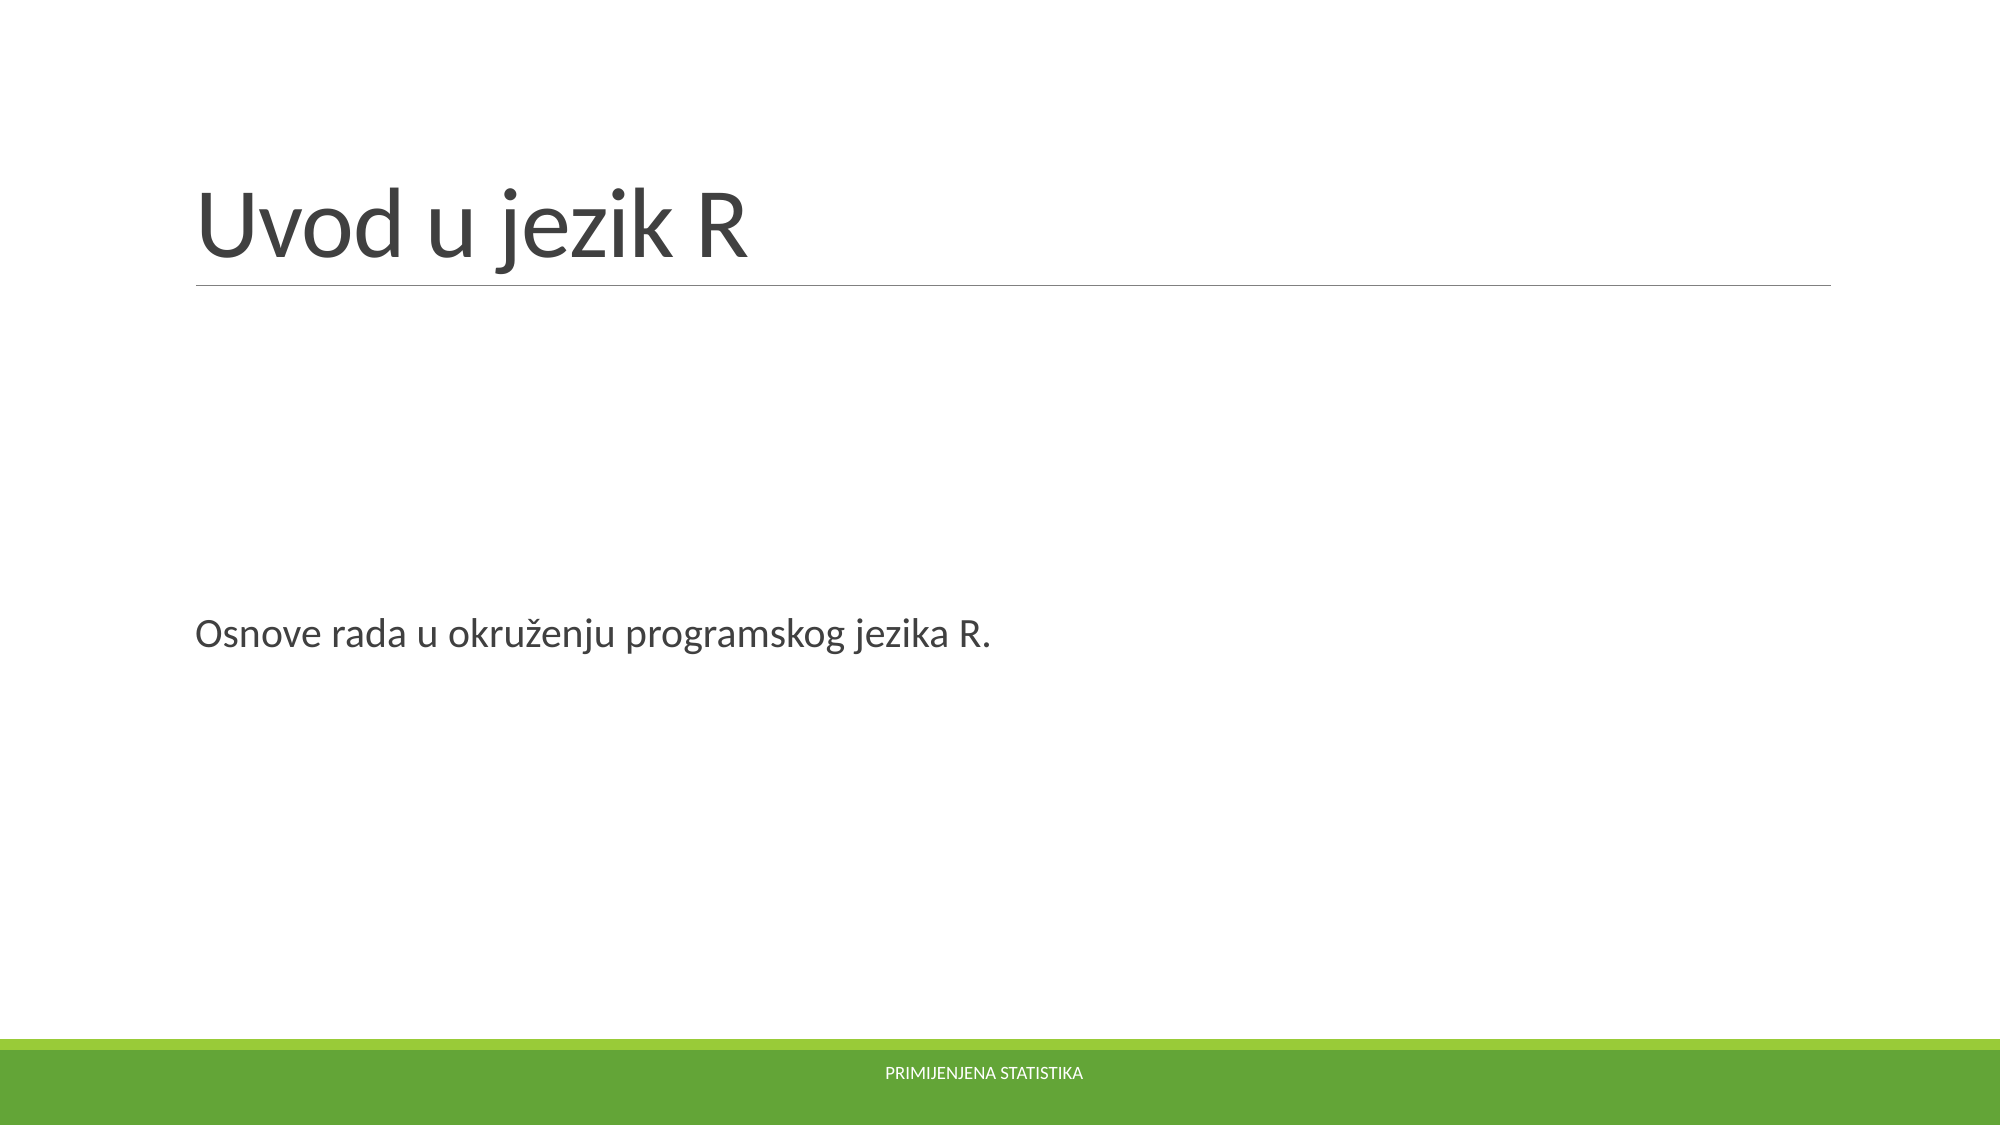

# Uvod u jezik R

Osnove rada u okruženju programskog jezika R.
Primijenjena statistika